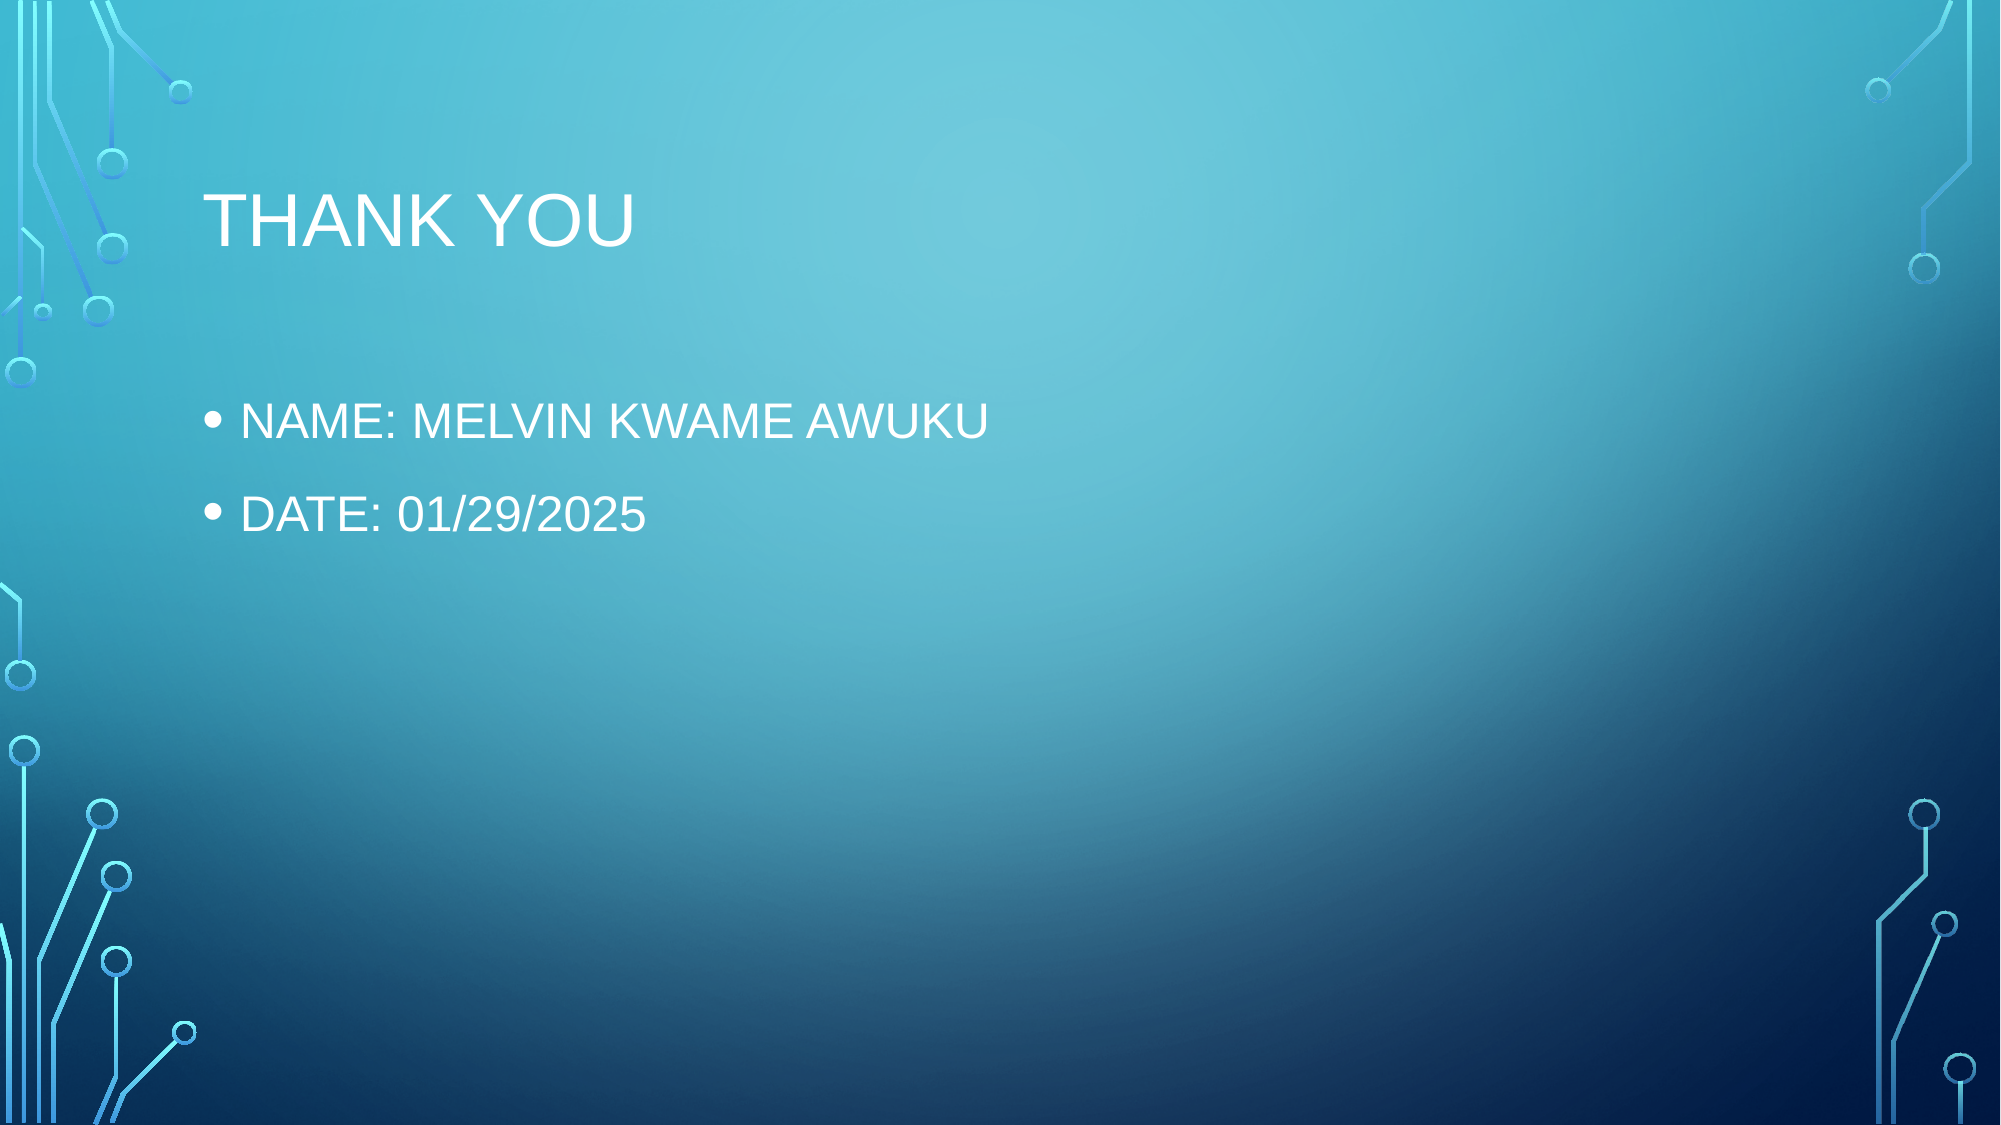

# THANK YOU
NAME: MELVIN KWAME AWUKU
DATE: 01/29/2025